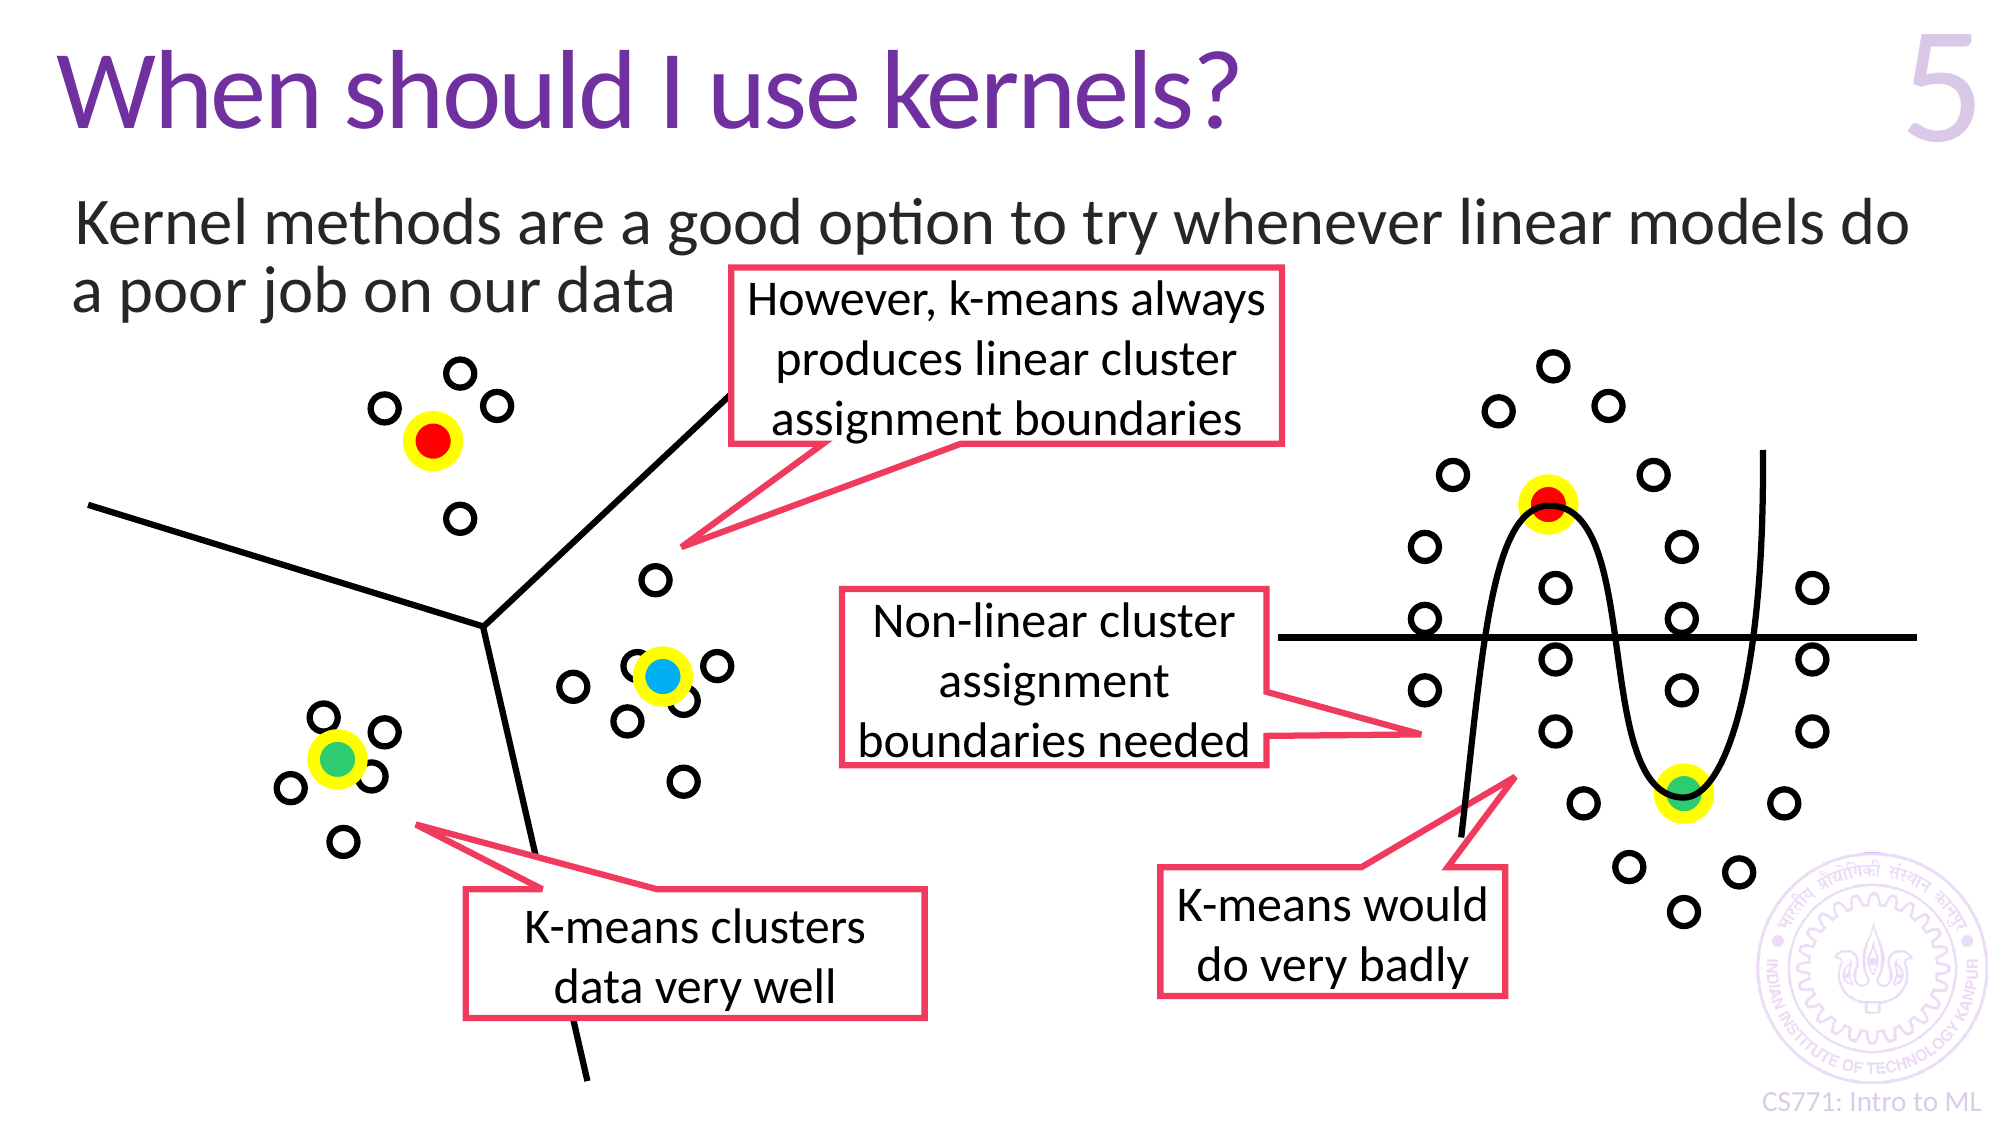

# When should I use kernels?
5
Kernel methods are a good option to try whenever linear models do a poor job on our data
However, k-means always produces linear cluster assignment boundaries

Non-linear cluster assignment boundaries needed

K-means would do very badly
K-means clusters data very well